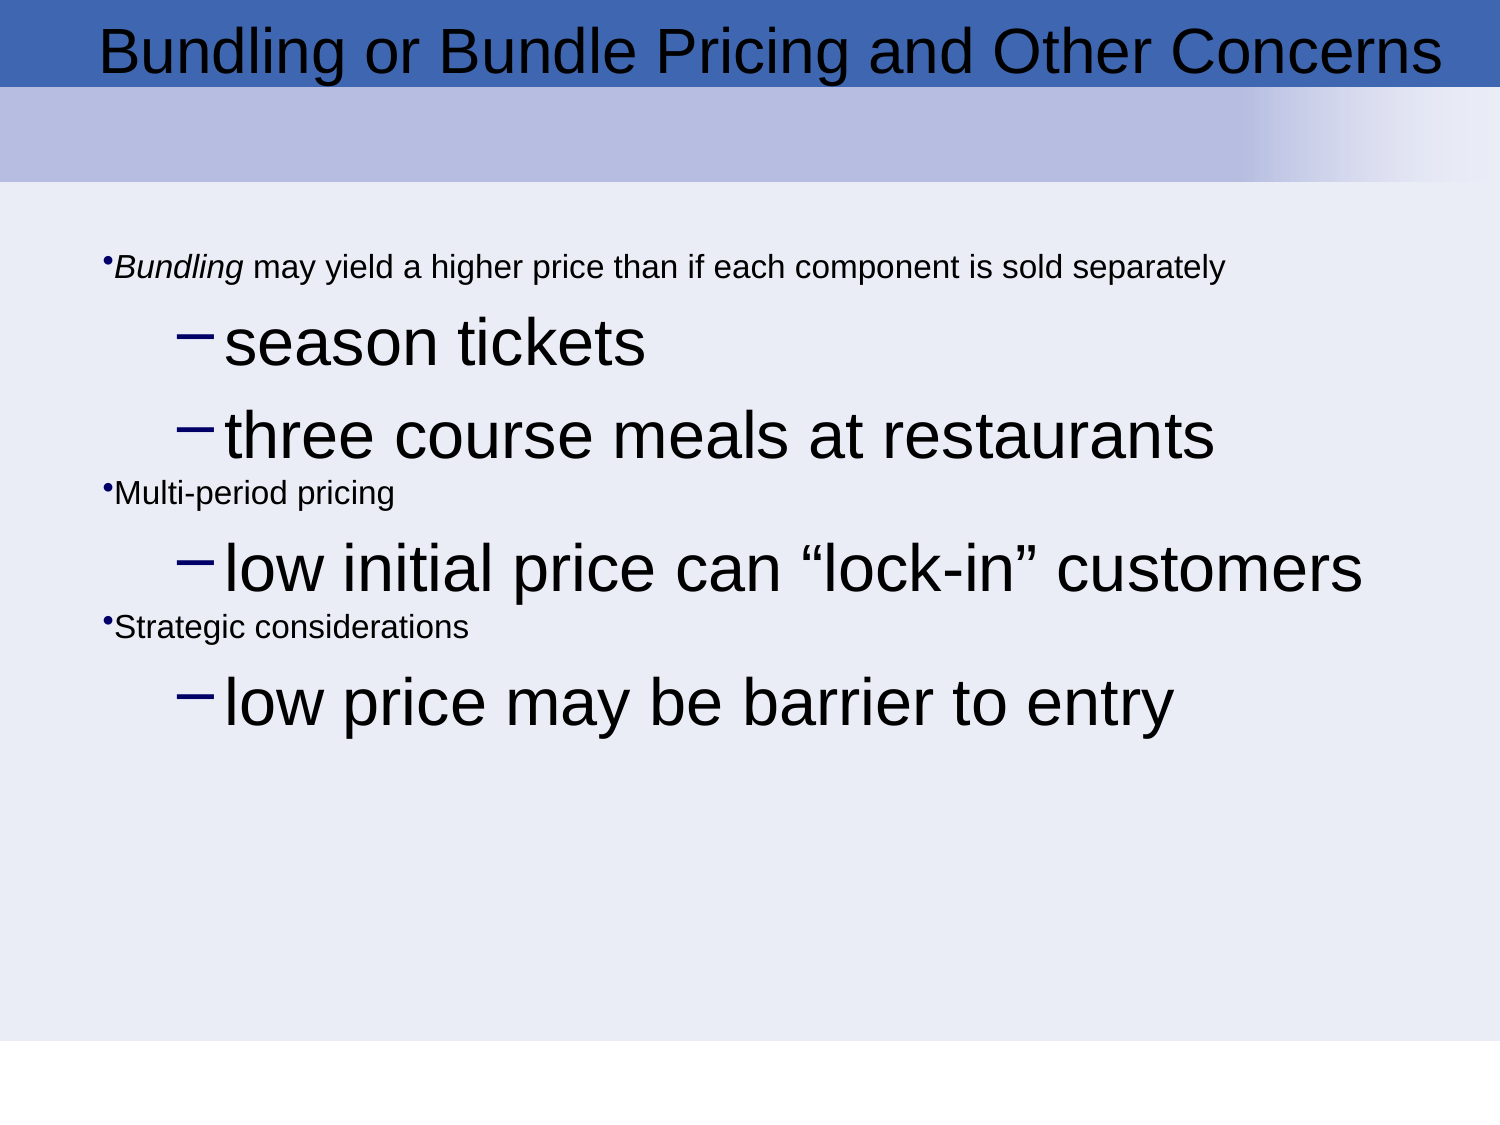

# Bundling or Bundle Pricing and Other Concerns
Bundling may yield a higher price than if each component is sold separately
season tickets
three course meals at restaurants
Multi-period pricing
low initial price can “lock-in” customers
Strategic considerations
low price may be barrier to entry